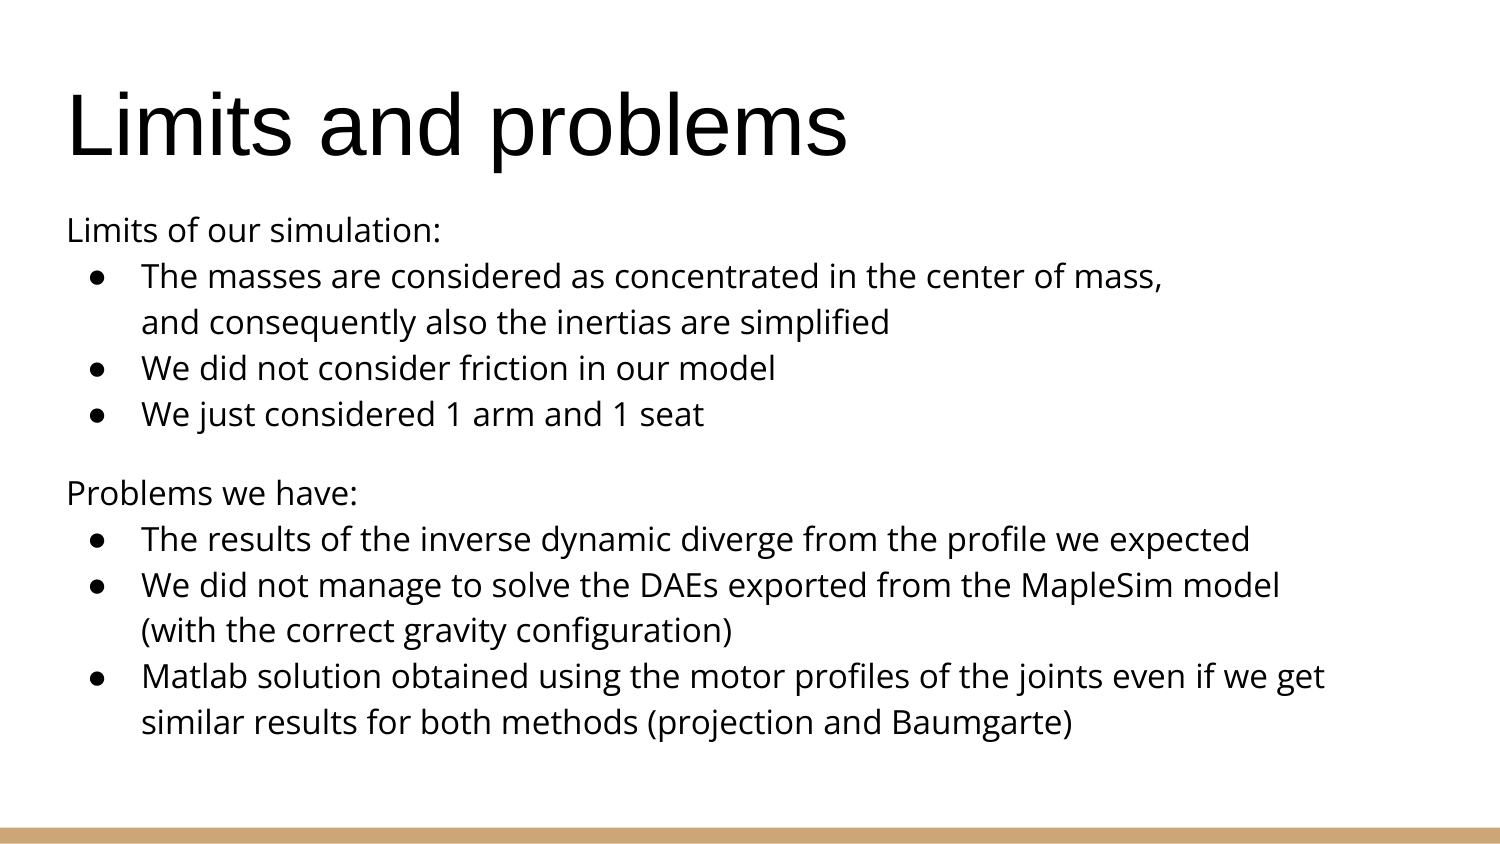

# Limits and problems
Limits of our simulation:
The masses are considered as concentrated in the center of mass,
and consequently also the inertias are simplified
We did not consider friction in our model
We just considered 1 arm and 1 seat
Problems we have:
The results of the inverse dynamic diverge from the profile we expected
We did not manage to solve the DAEs exported from the MapleSim model
(with the correct gravity configuration)
Matlab solution obtained using the motor profiles of the joints even if we get similar results for both methods (projection and Baumgarte)